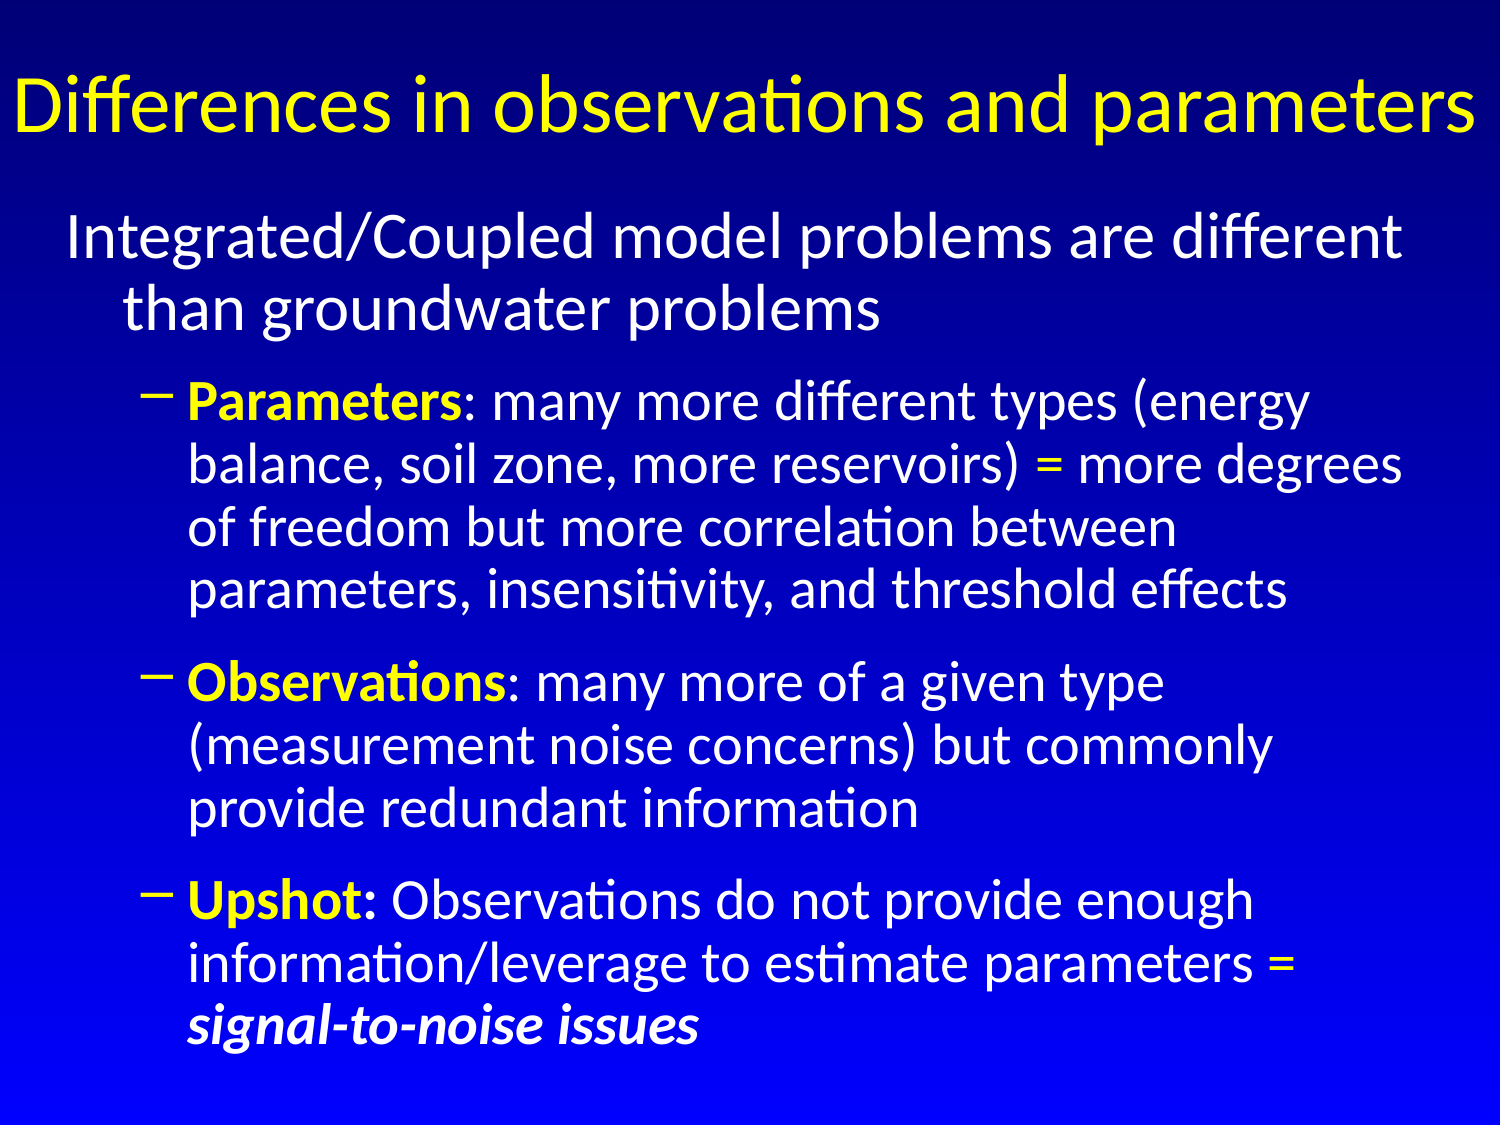

# Differences in observations and parameters
Integrated/Coupled model problems are different than groundwater problems
Parameters: many more different types (energy balance, soil zone, more reservoirs) = more degrees of freedom but more correlation between parameters, insensitivity, and threshold effects
Observations: many more of a given type (measurement noise concerns) but commonly provide redundant information
Upshot: Observations do not provide enough information/leverage to estimate parameters = signal-to-noise issues